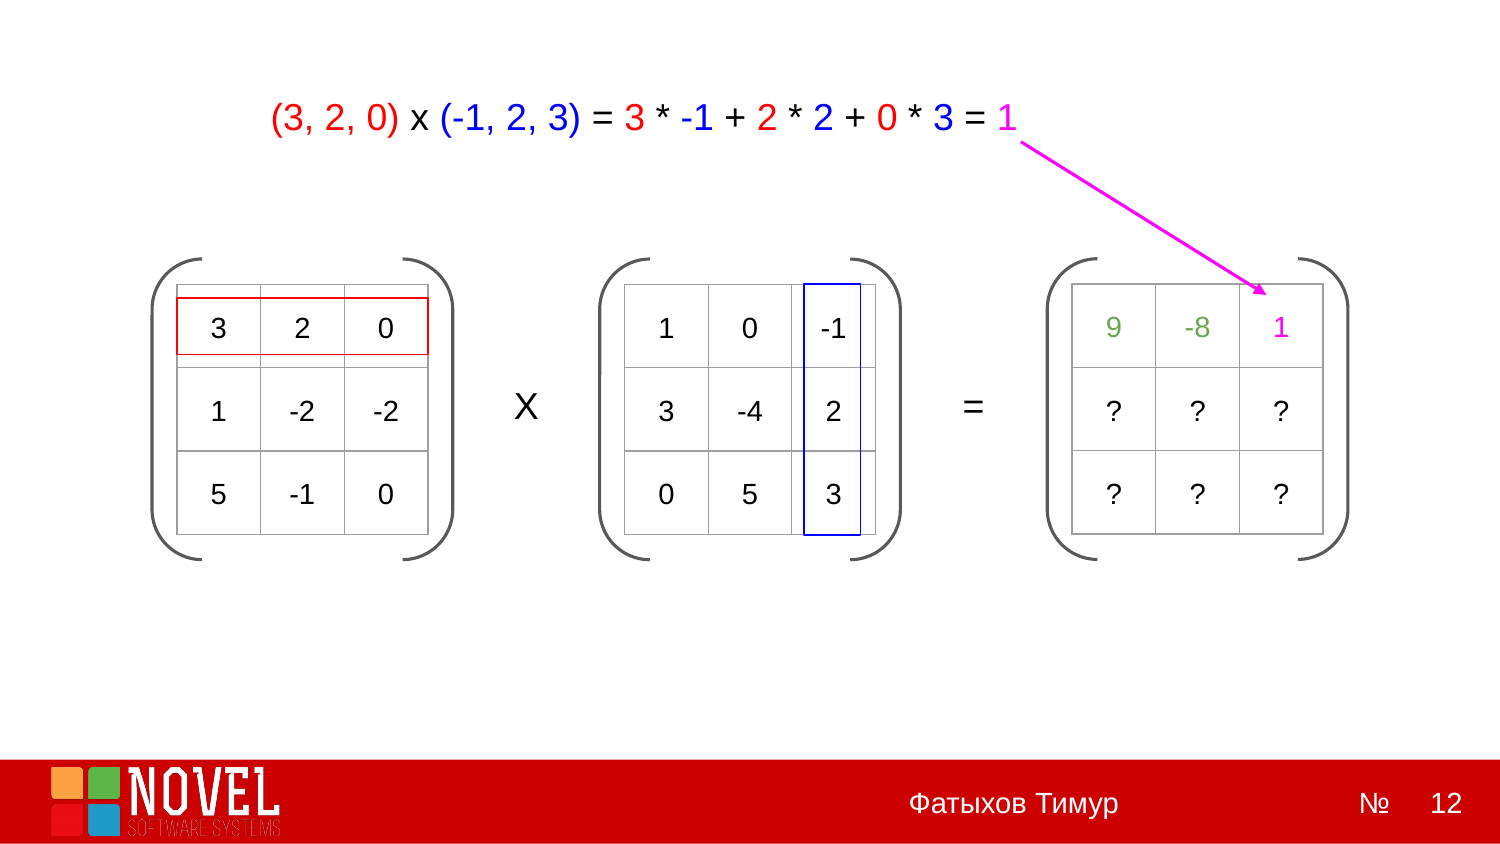

(3, 2, 0) x (-1, 2, 3) = 3 * -1 + 2 * 2 + 0 * 3 = 1

| 9 | -8 | 1 |
| --- | --- | --- |
| ? | ? | ? |
| ? | ? | ? |
| 3 | 2 | 0 |
| --- | --- | --- |
| 1 | -2 | -2 |
| 5 | -1 | 0 |
| 1 | 0 | -1 |
| --- | --- | --- |
| 3 | -4 | 2 |
| 0 | 5 | 3 |

=
X

12